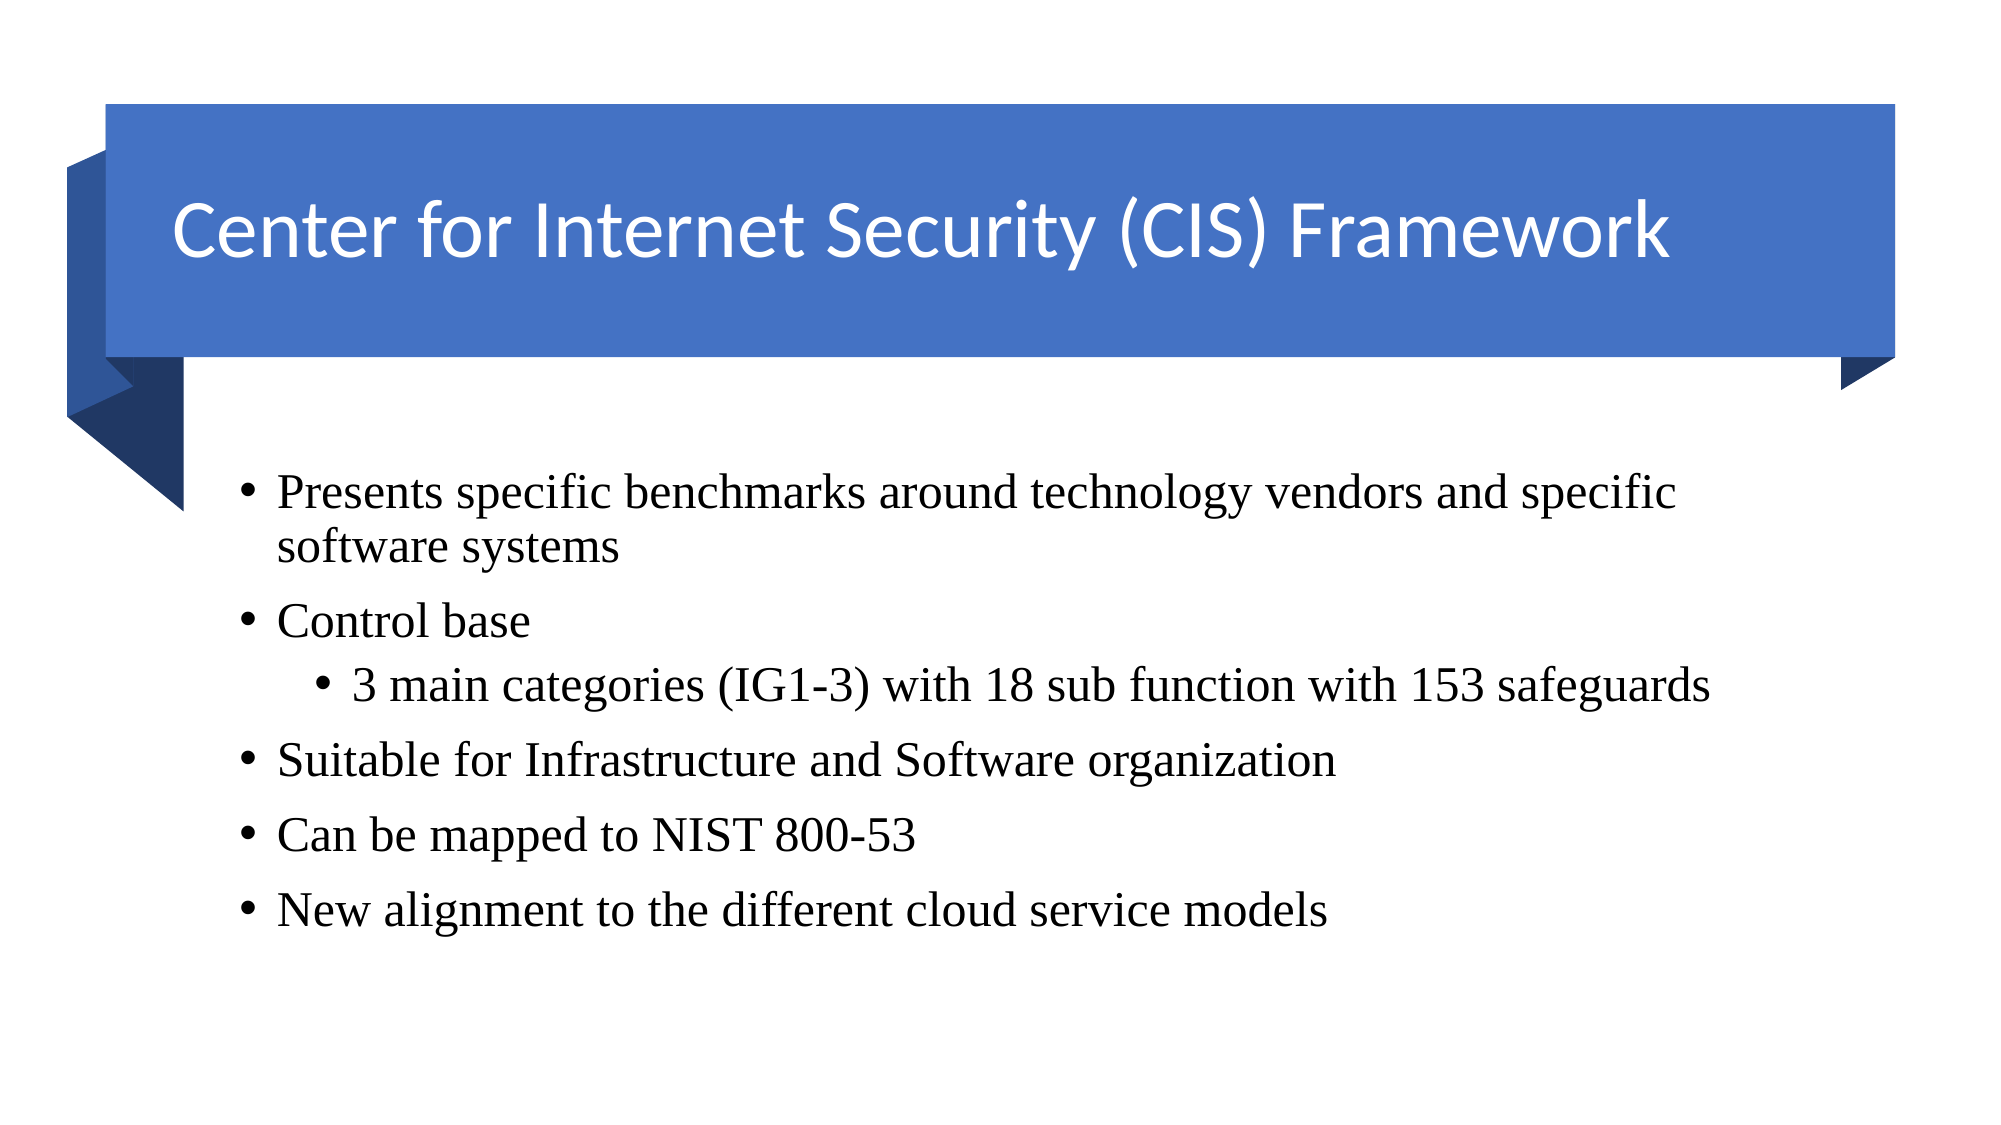

# Center for Internet Security (CIS) Framework

Presents specific benchmarks around technology vendors and specific software systems
Control base
3 main categories (IG1-3) with 18 sub function with 153 safeguards
Suitable for Infrastructure and Software organization
Can be mapped to NIST 800-53
New alignment to the different cloud service models